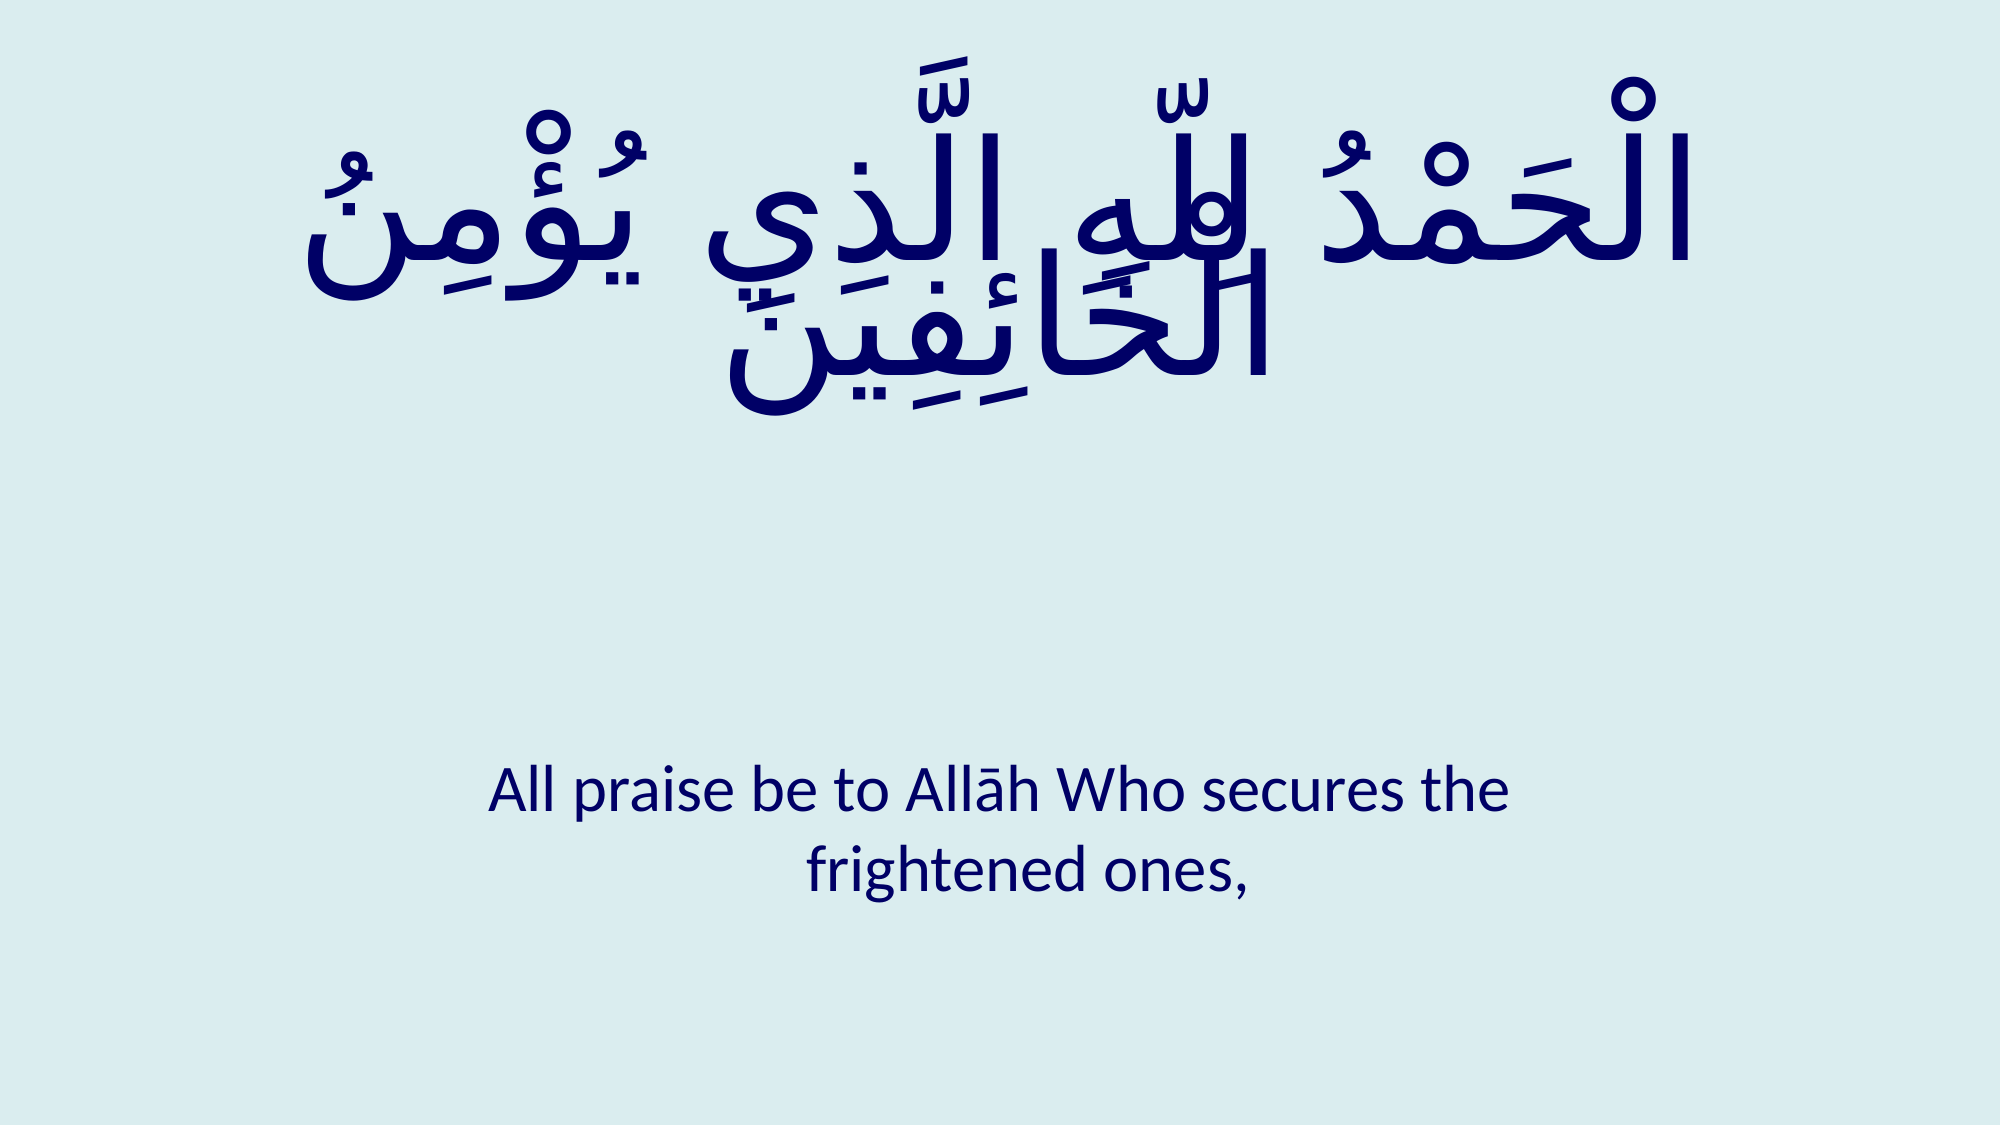

# الْحَمْدُ لِلّهِ الَّذِي يُؤْمِنُ الْخَائِفِينَ
All praise be to Allāh Who secures the frightened ones,